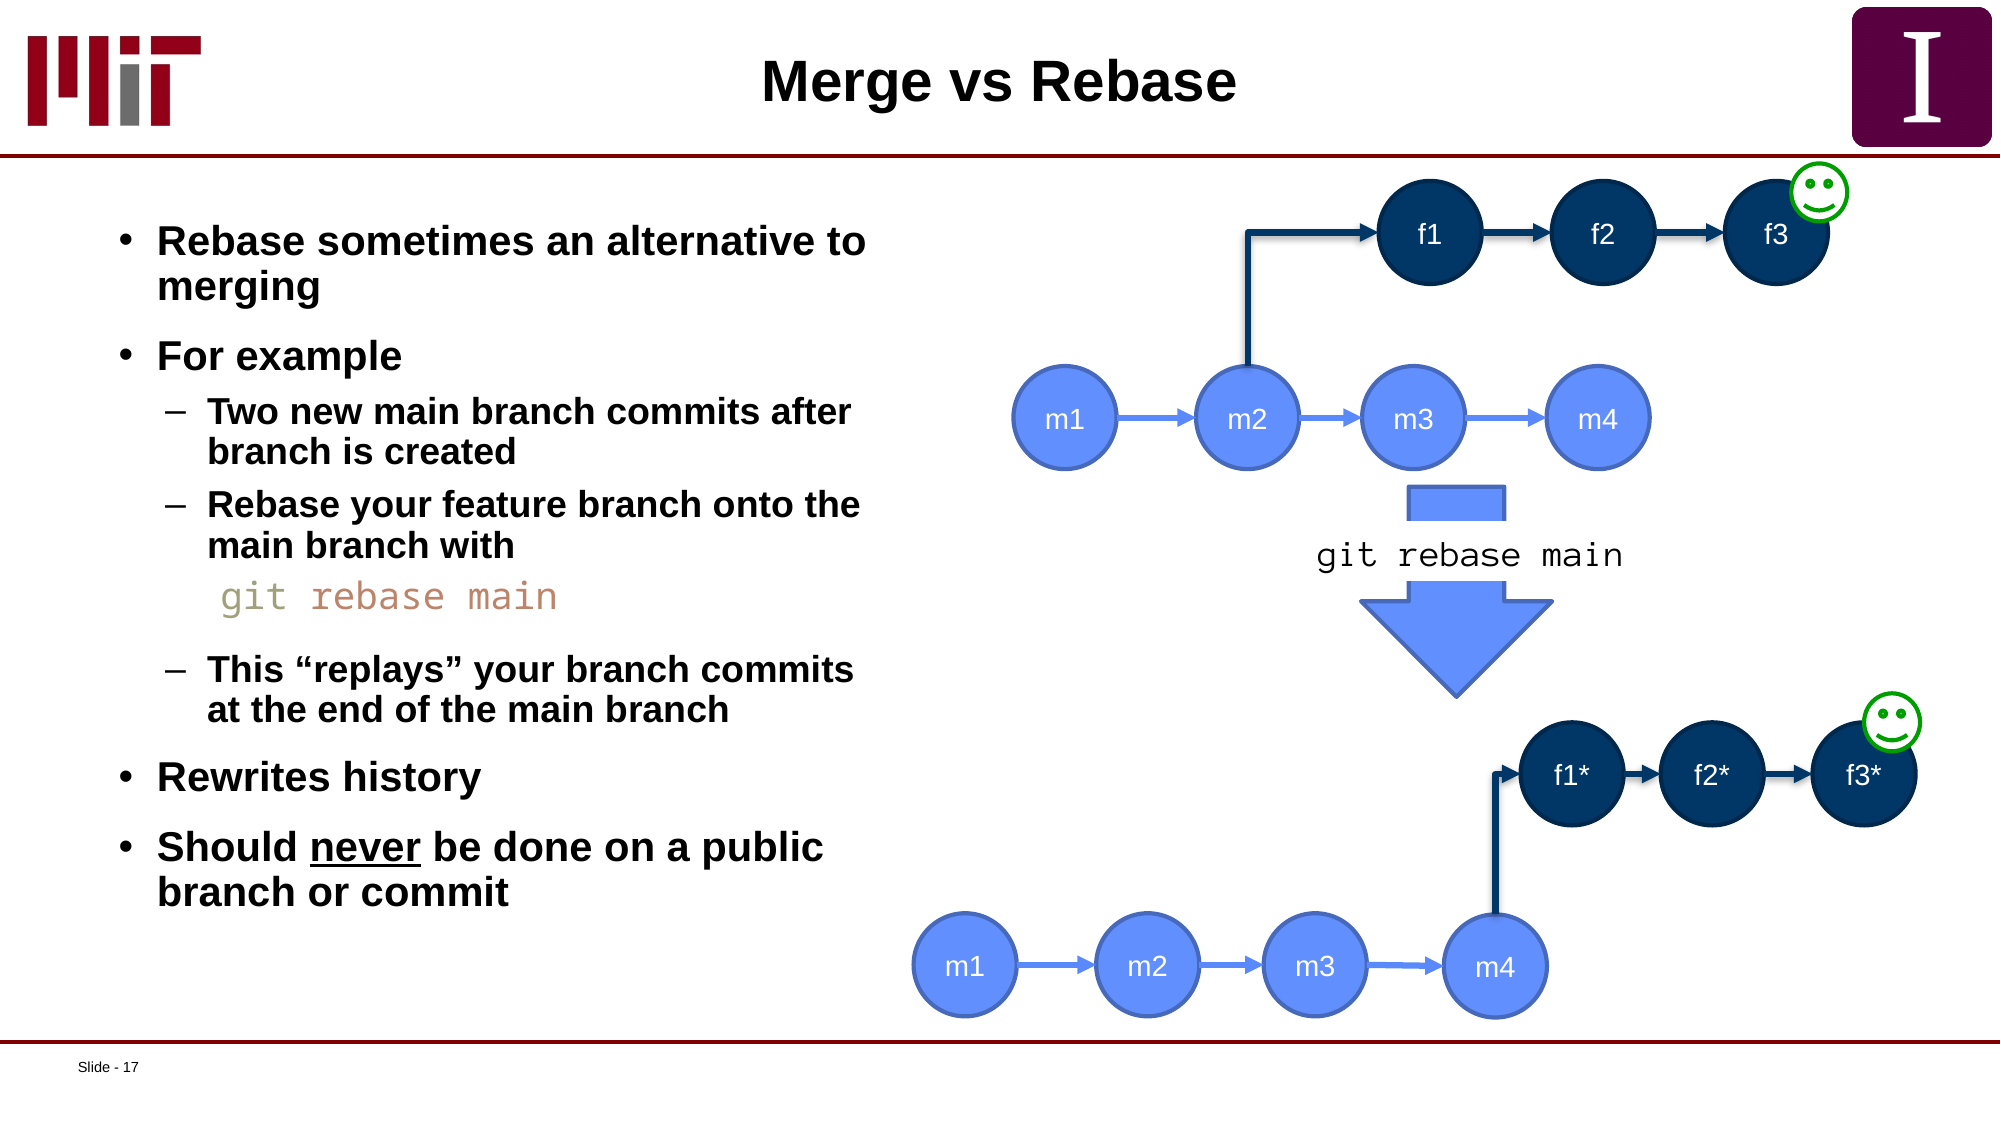

# Merge vs Rebase

f1
f2
f3
m1
m2
m3
m4
Rebase sometimes an alternative to merging
For example
Two new main branch commits after branch is created
Rebase your feature branch onto the main branch with

This “replays” your branch commits at the end of the main branch
Rewrites history
Should never be done on a public branch or commit

git rebase main
git rebase main

f1*
f2*
f3*
m1
m2
m3
m4